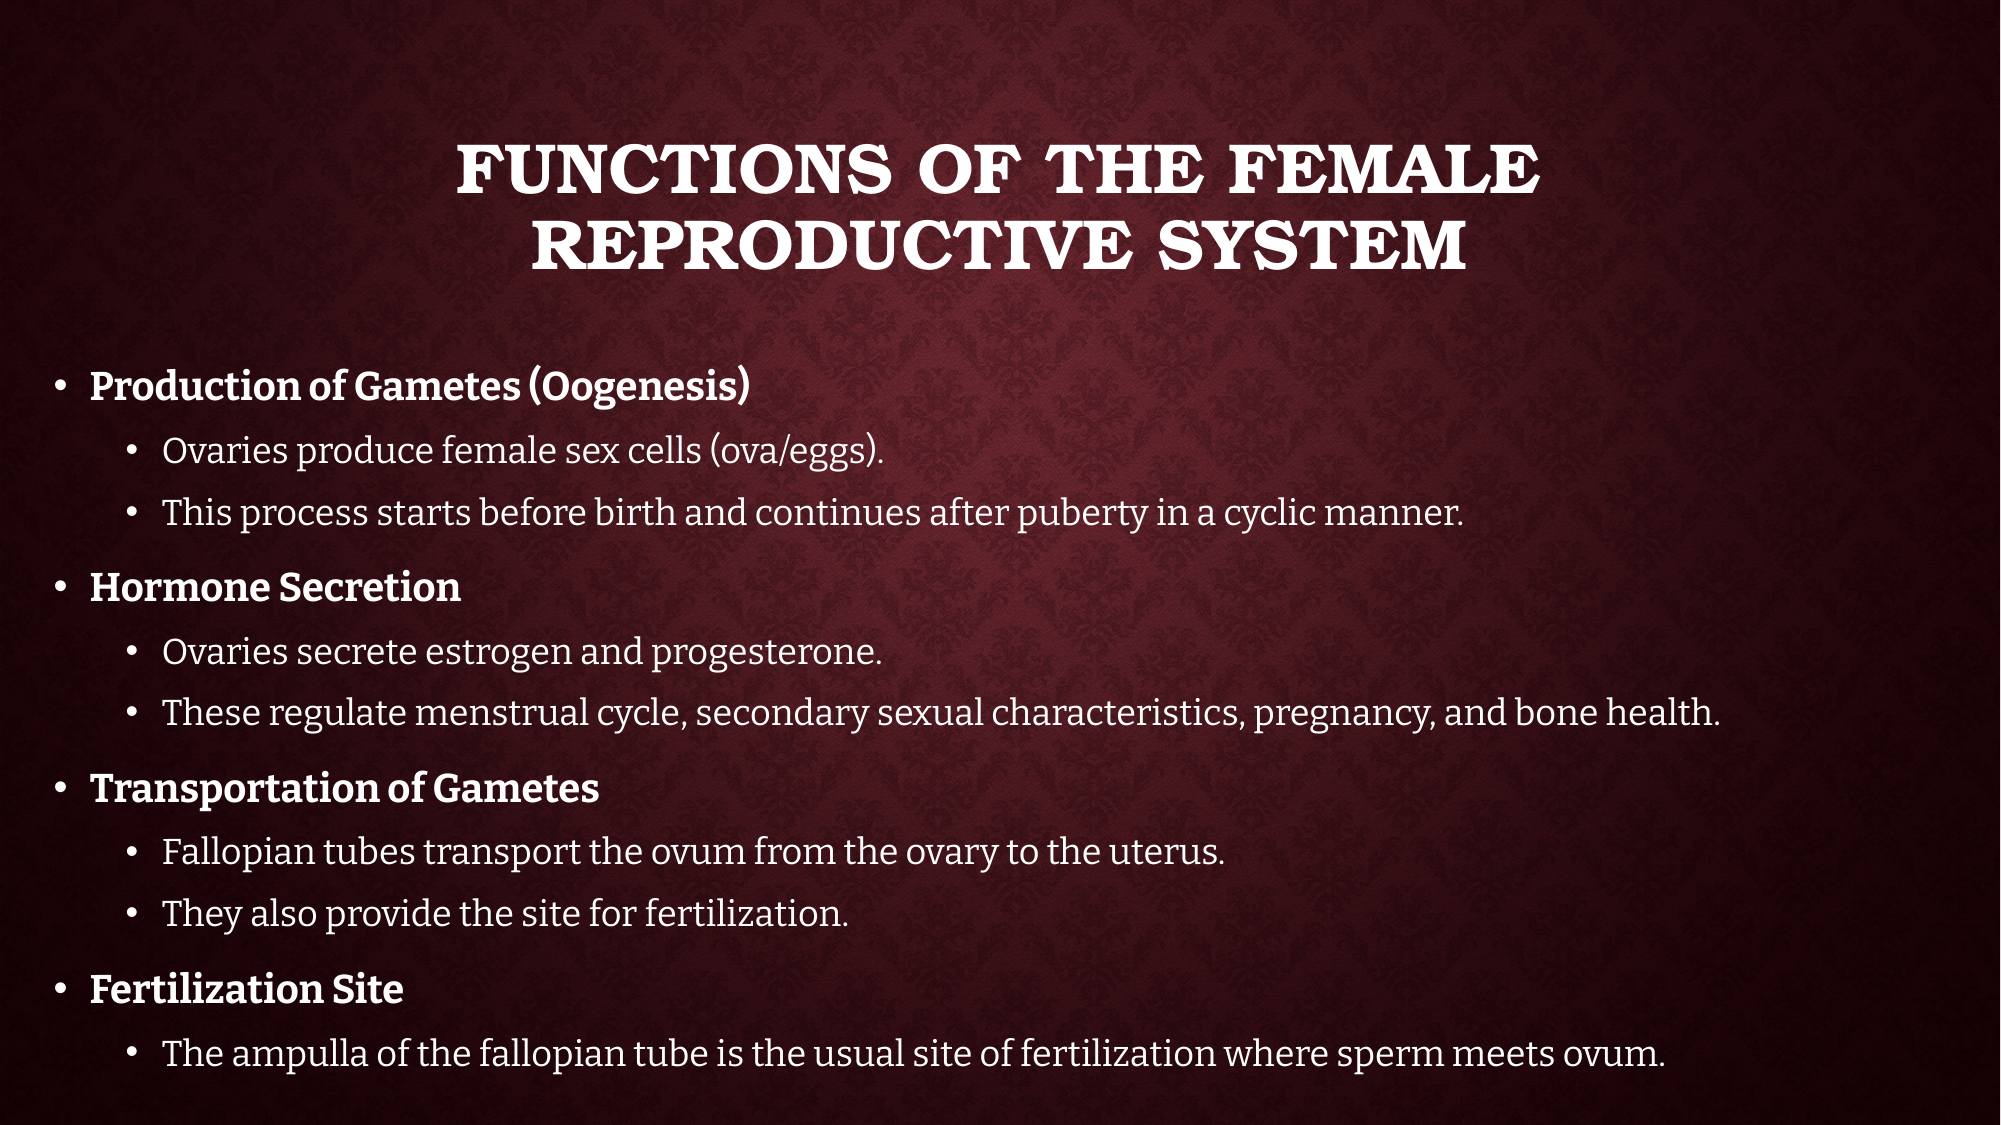

# Functions of the Female Reproductive System
Production of Gametes (Oogenesis)
Ovaries produce female sex cells (ova/eggs).
This process starts before birth and continues after puberty in a cyclic manner.
Hormone Secretion
Ovaries secrete estrogen and progesterone.
These regulate menstrual cycle, secondary sexual characteristics, pregnancy, and bone health.
Transportation of Gametes
Fallopian tubes transport the ovum from the ovary to the uterus.
They also provide the site for fertilization.
Fertilization Site
The ampulla of the fallopian tube is the usual site of fertilization where sperm meets ovum.